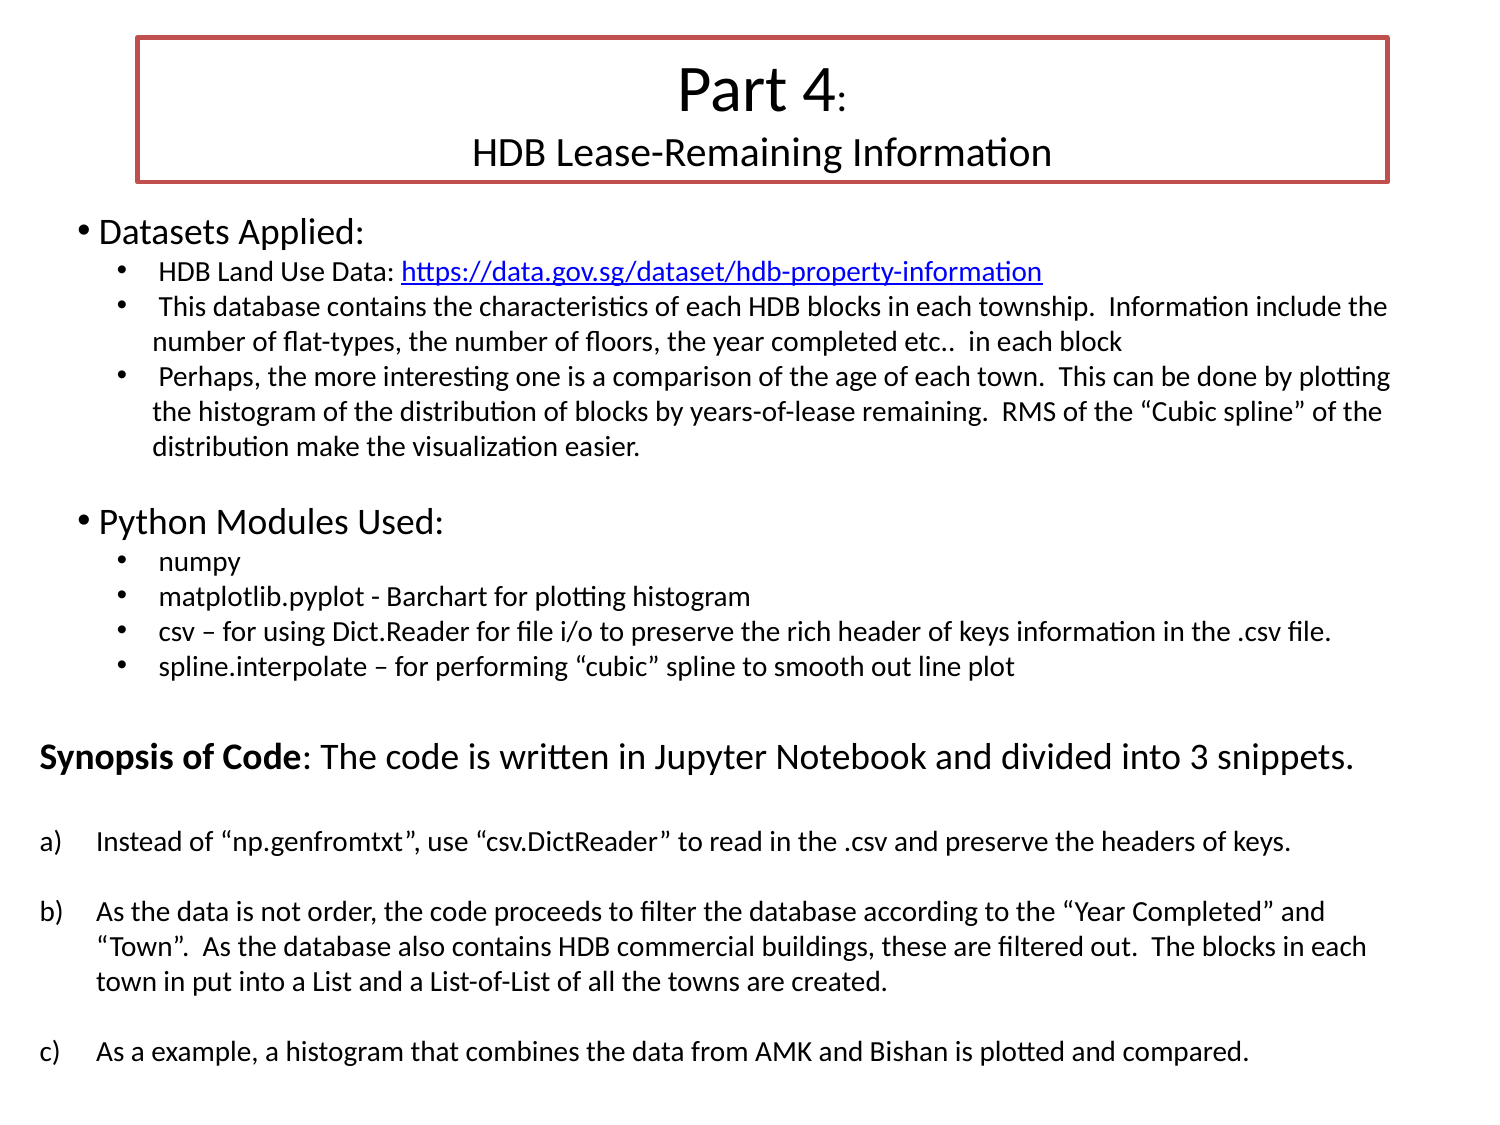

Part 4:
HDB Lease-Remaining Information
 Datasets Applied:
 HDB Land Use Data: https://data.gov.sg/dataset/hdb-property-information
 This database contains the characteristics of each HDB blocks in each township.  Information include the number of flat-types, the number of floors, the year completed etc..  in each block
 Perhaps, the more interesting one is a comparison of the age of each town.  This can be done by plotting the histogram of the distribution of blocks by years-of-lease remaining.  RMS of the “Cubic spline” of the distribution make the visualization easier.

 Python Modules Used:
 numpy
 matplotlib.pyplot - Barchart for plotting histogram
 csv – for using Dict.Reader for file i/o to preserve the rich header of keys information in the .csv file.
 spline.interpolate – for performing “cubic” spline to smooth out line plot
Synopsis of Code: The code is written in Jupyter Notebook and divided into 3 snippets.

Instead of “np.genfromtxt”, use “csv.DictReader” to read in the .csv and preserve the headers of keys.

As the data is not order, the code proceeds to filter the database according to the “Year Completed” and “Town”.  As the database also contains HDB commercial buildings, these are filtered out.  The blocks in each town in put into a List and a List-of-List of all the towns are created.

As a example, a histogram that combines the data from AMK and Bishan is plotted and compared.